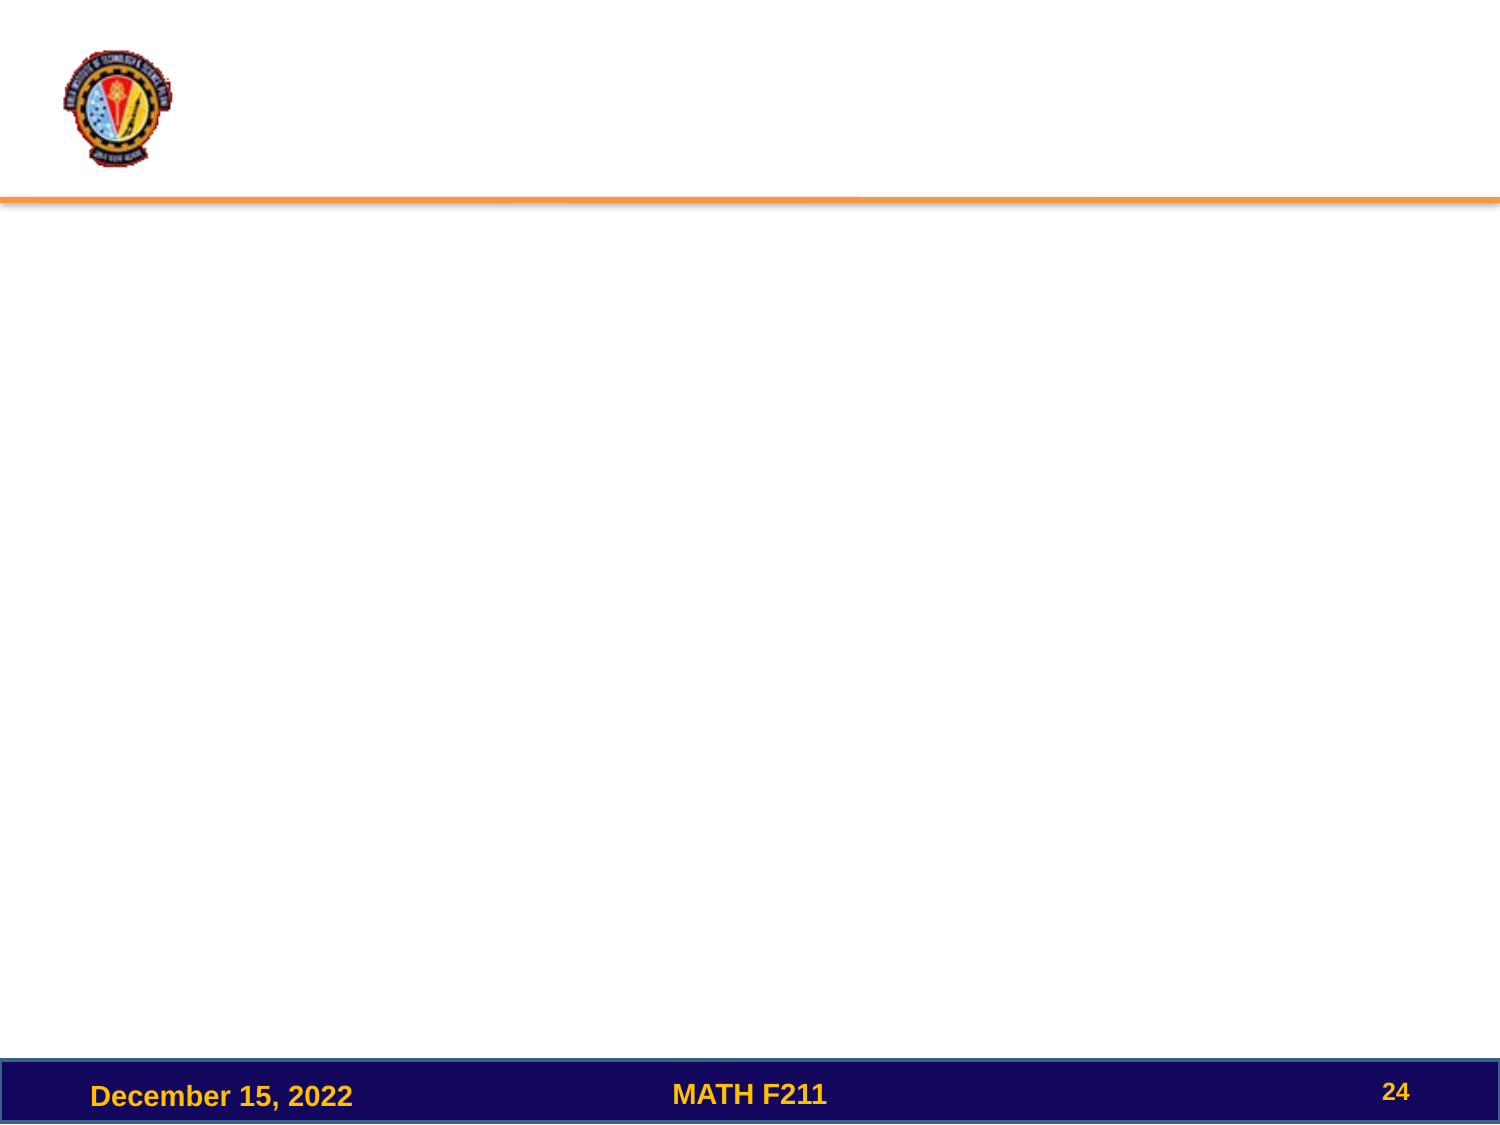

#

24
MATH F211
December 15, 2022